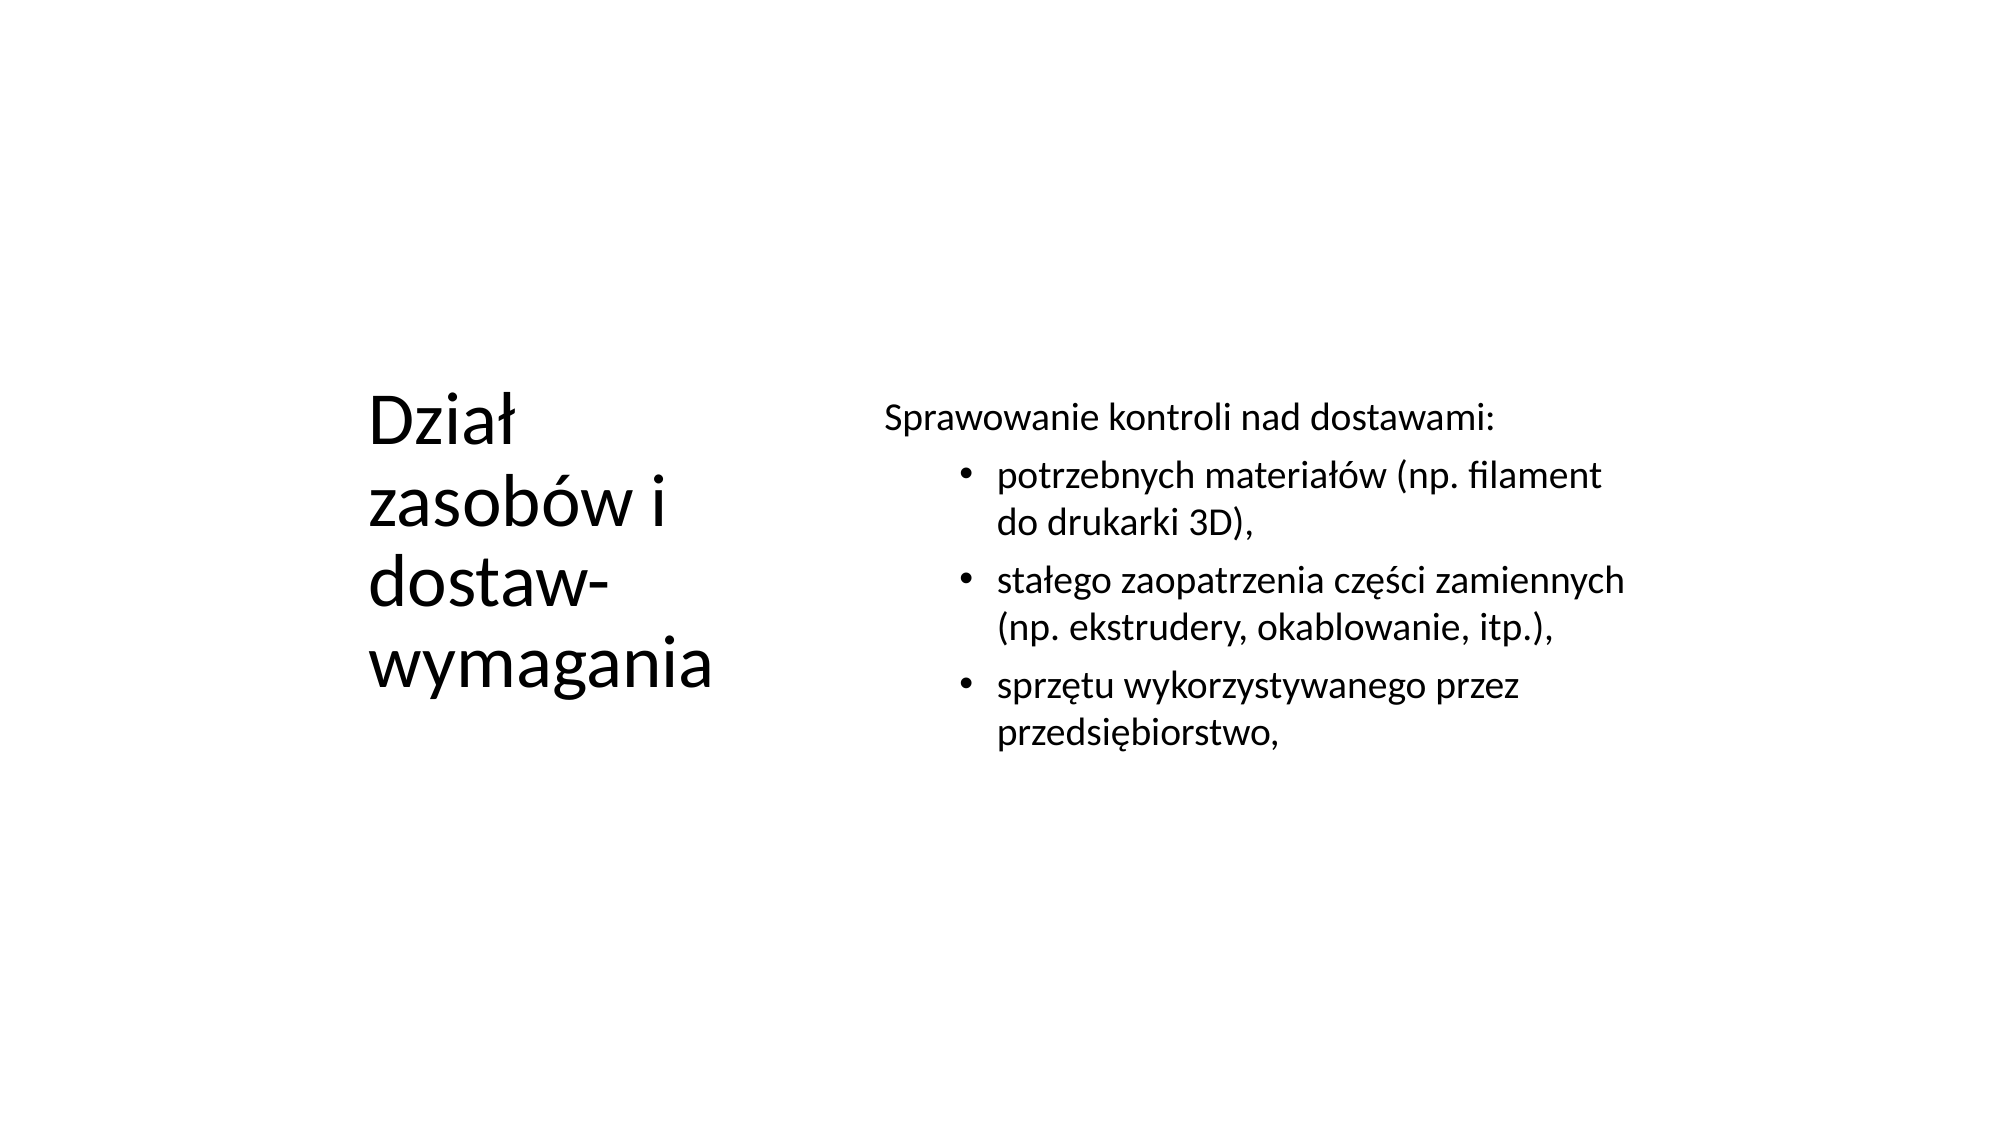

Sprawowanie kontroli nad dostawami:
potrzebnych materiałów (np. filament do drukarki 3D),
stałego zaopatrzenia części zamiennych (np. ekstrudery, okablowanie, itp.),
sprzętu wykorzystywanego przez przedsiębiorstwo,
# Dział zasobów i dostaw- wymagania